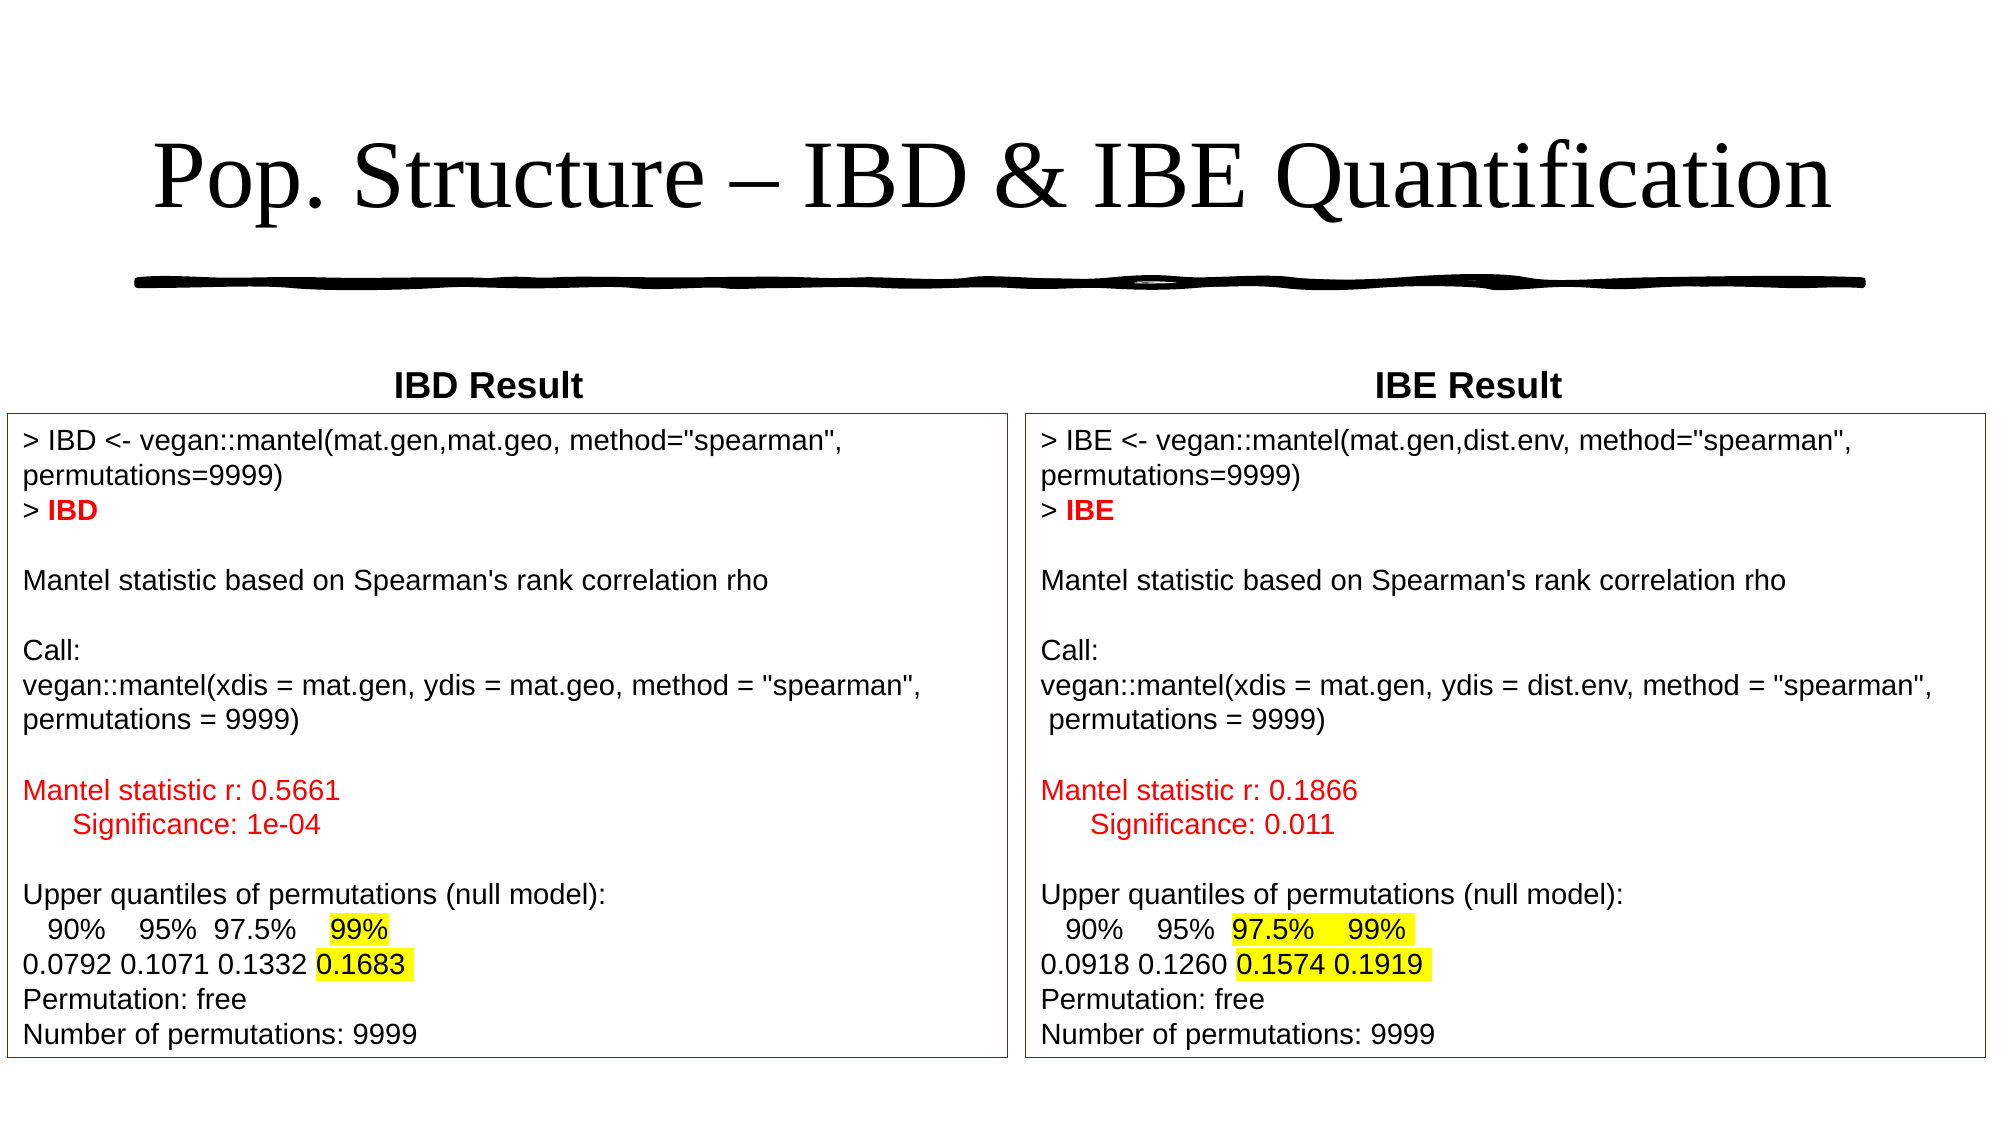

# Pop. Structure – IBD & IBE Quantification
IBD Result
IBE Result
> IBD <- vegan::mantel(mat.gen,mat.geo, method="spearman", permutations=9999)
> IBD

Mantel statistic based on Spearman's rank correlation rho

Call:
vegan::mantel(xdis = mat.gen, ydis = mat.geo, method = "spearman",      permutations = 9999)

Mantel statistic r: 0.5661
      Significance: 1e-04

Upper quantiles of permutations (null model):
   90%    95%  97.5%    99%
0.0792 0.1071 0.1332 0.1683
Permutation: free
Number of permutations: 9999
> IBE <- vegan::mantel(mat.gen,dist.env, method="spearman", permutations=9999)
> IBE

Mantel statistic based on Spearman's rank correlation rho

Call:
vegan::mantel(xdis = mat.gen, ydis = dist.env, method = "spearman",      permutations = 9999)

Mantel statistic r: 0.1866
      Significance: 0.011

Upper quantiles of permutations (null model):
   90%    95%  97.5%    99%
0.0918 0.1260 0.1574 0.1919
Permutation: free
Number of permutations: 9999